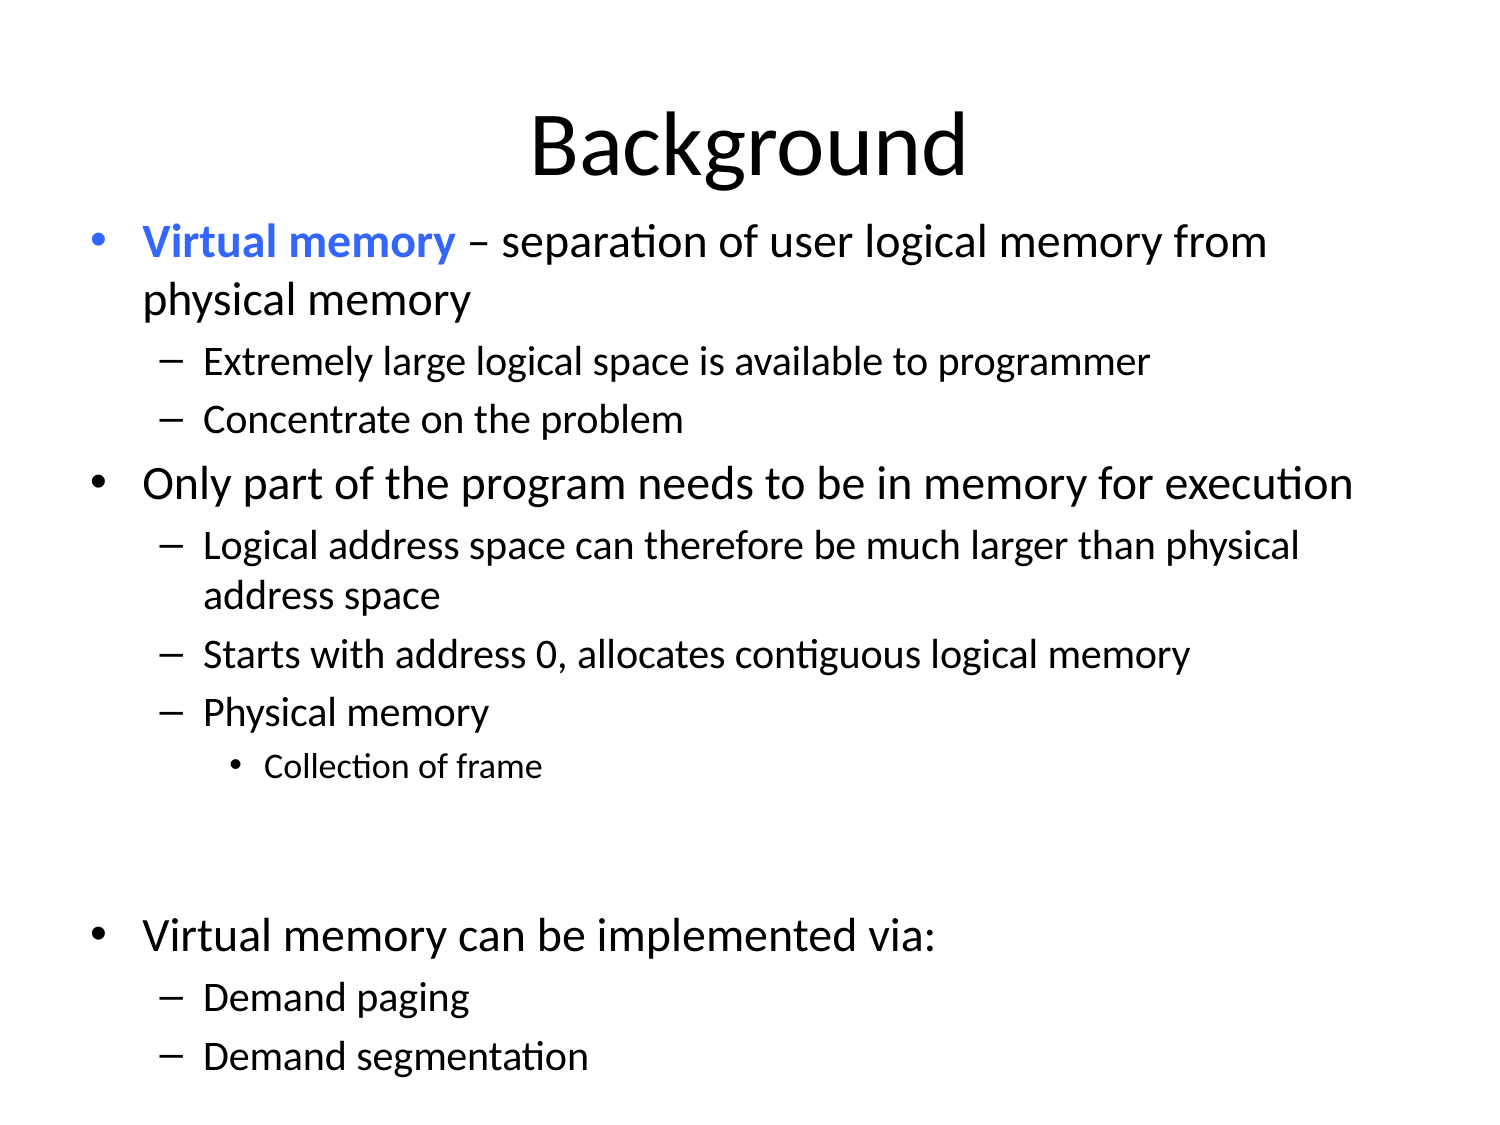

# Background
Virtual memory – separation of user logical memory from physical memory
Extremely large logical space is available to programmer
Concentrate on the problem
Only part of the program needs to be in memory for execution
Logical address space can therefore be much larger than physical address space
Starts with address 0, allocates contiguous logical memory
Physical memory
Collection of frame

Virtual memory can be implemented via:
Demand paging
Demand segmentation